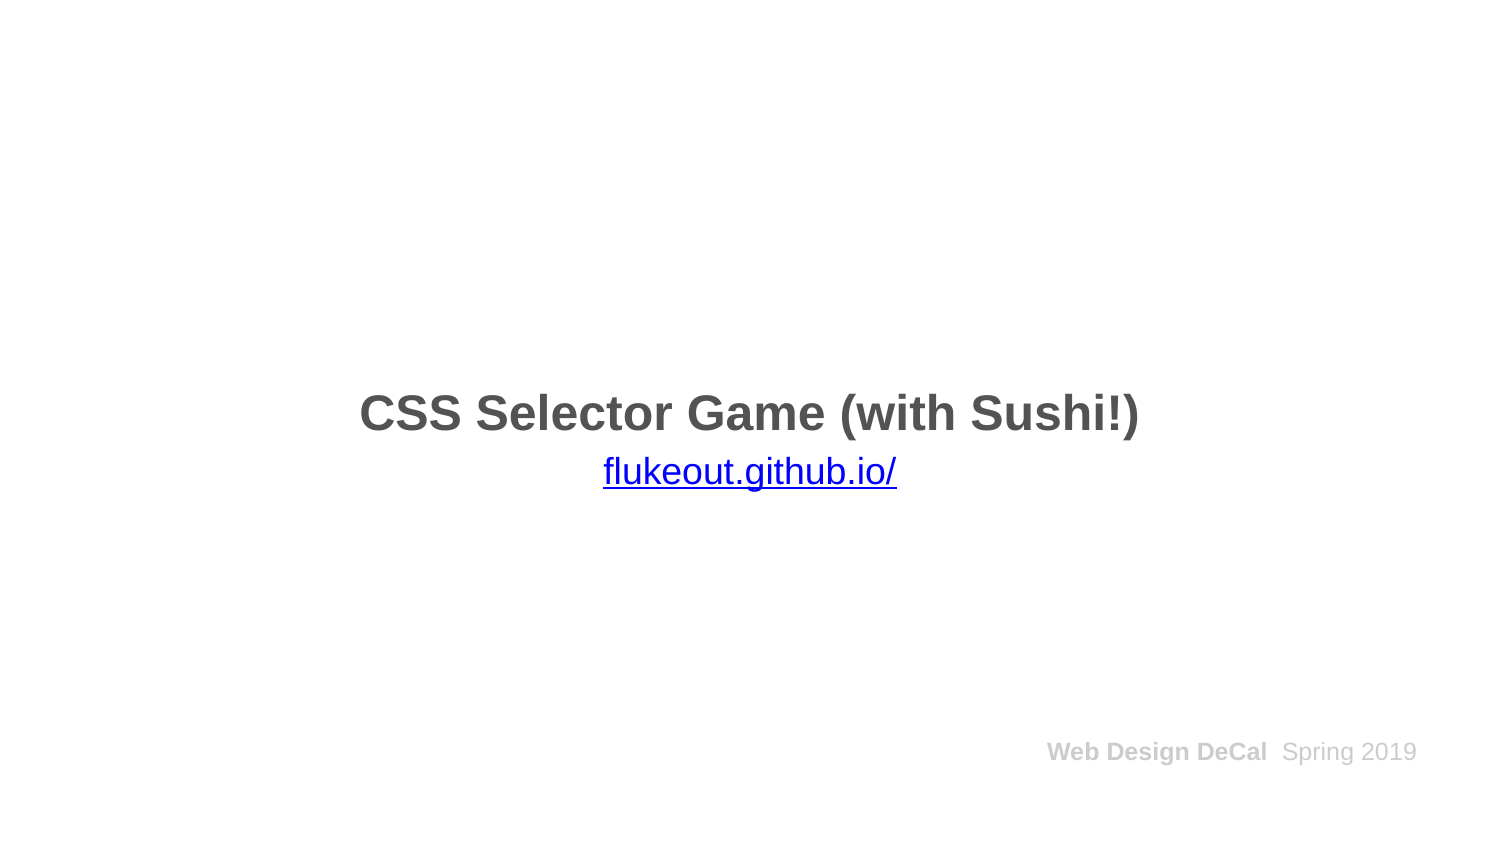

# CSS Selector Game (with Sushi!)
flukeout.github.io/